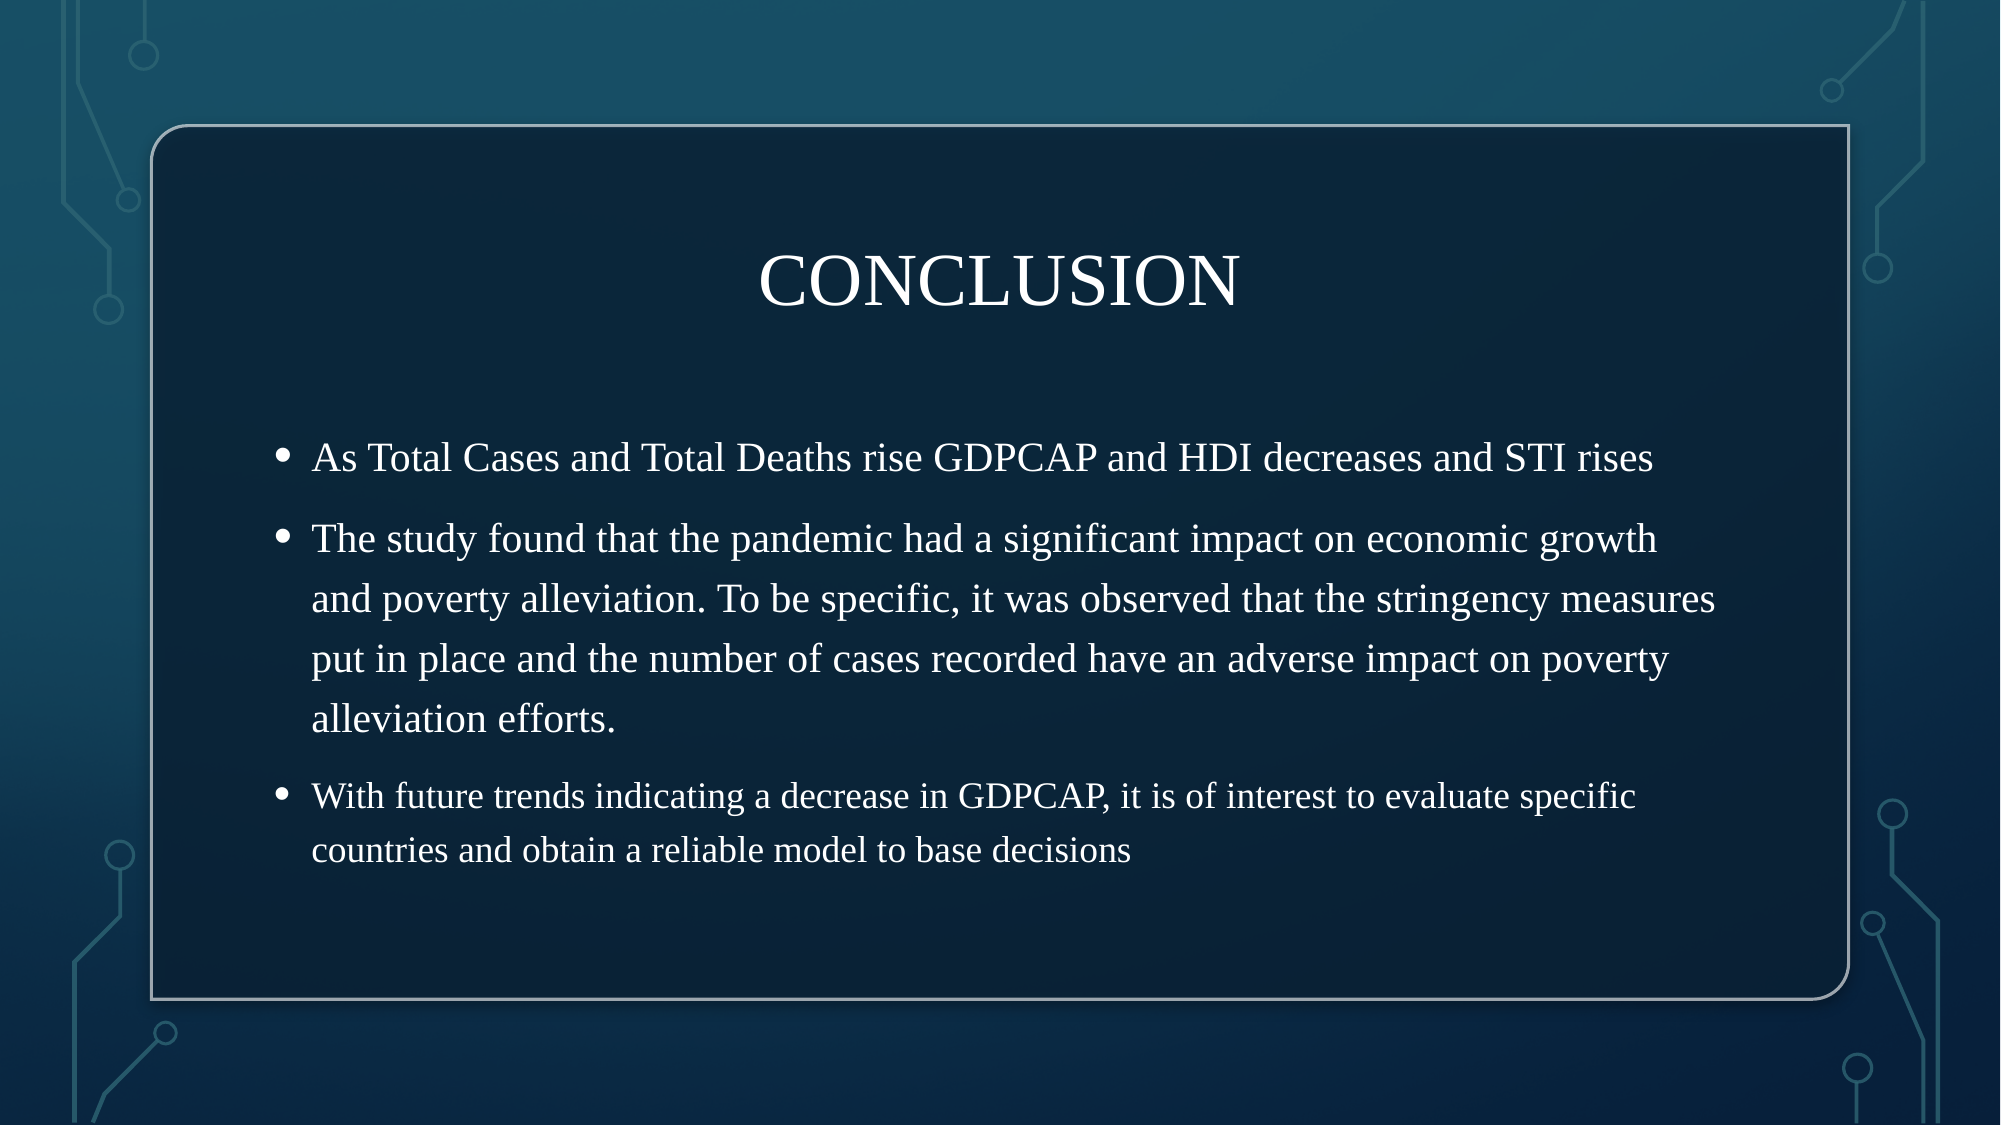

# Conclusion
As Total Cases and Total Deaths rise GDPCAP and HDI decreases and STI rises
The study found that the pandemic had a significant impact on economic growth and poverty alleviation. To be specific, it was observed that the stringency measures put in place and the number of cases recorded have an adverse impact on poverty alleviation efforts.
With future trends indicating a decrease in GDPCAP, it is of interest to evaluate specific countries and obtain a reliable model to base decisions